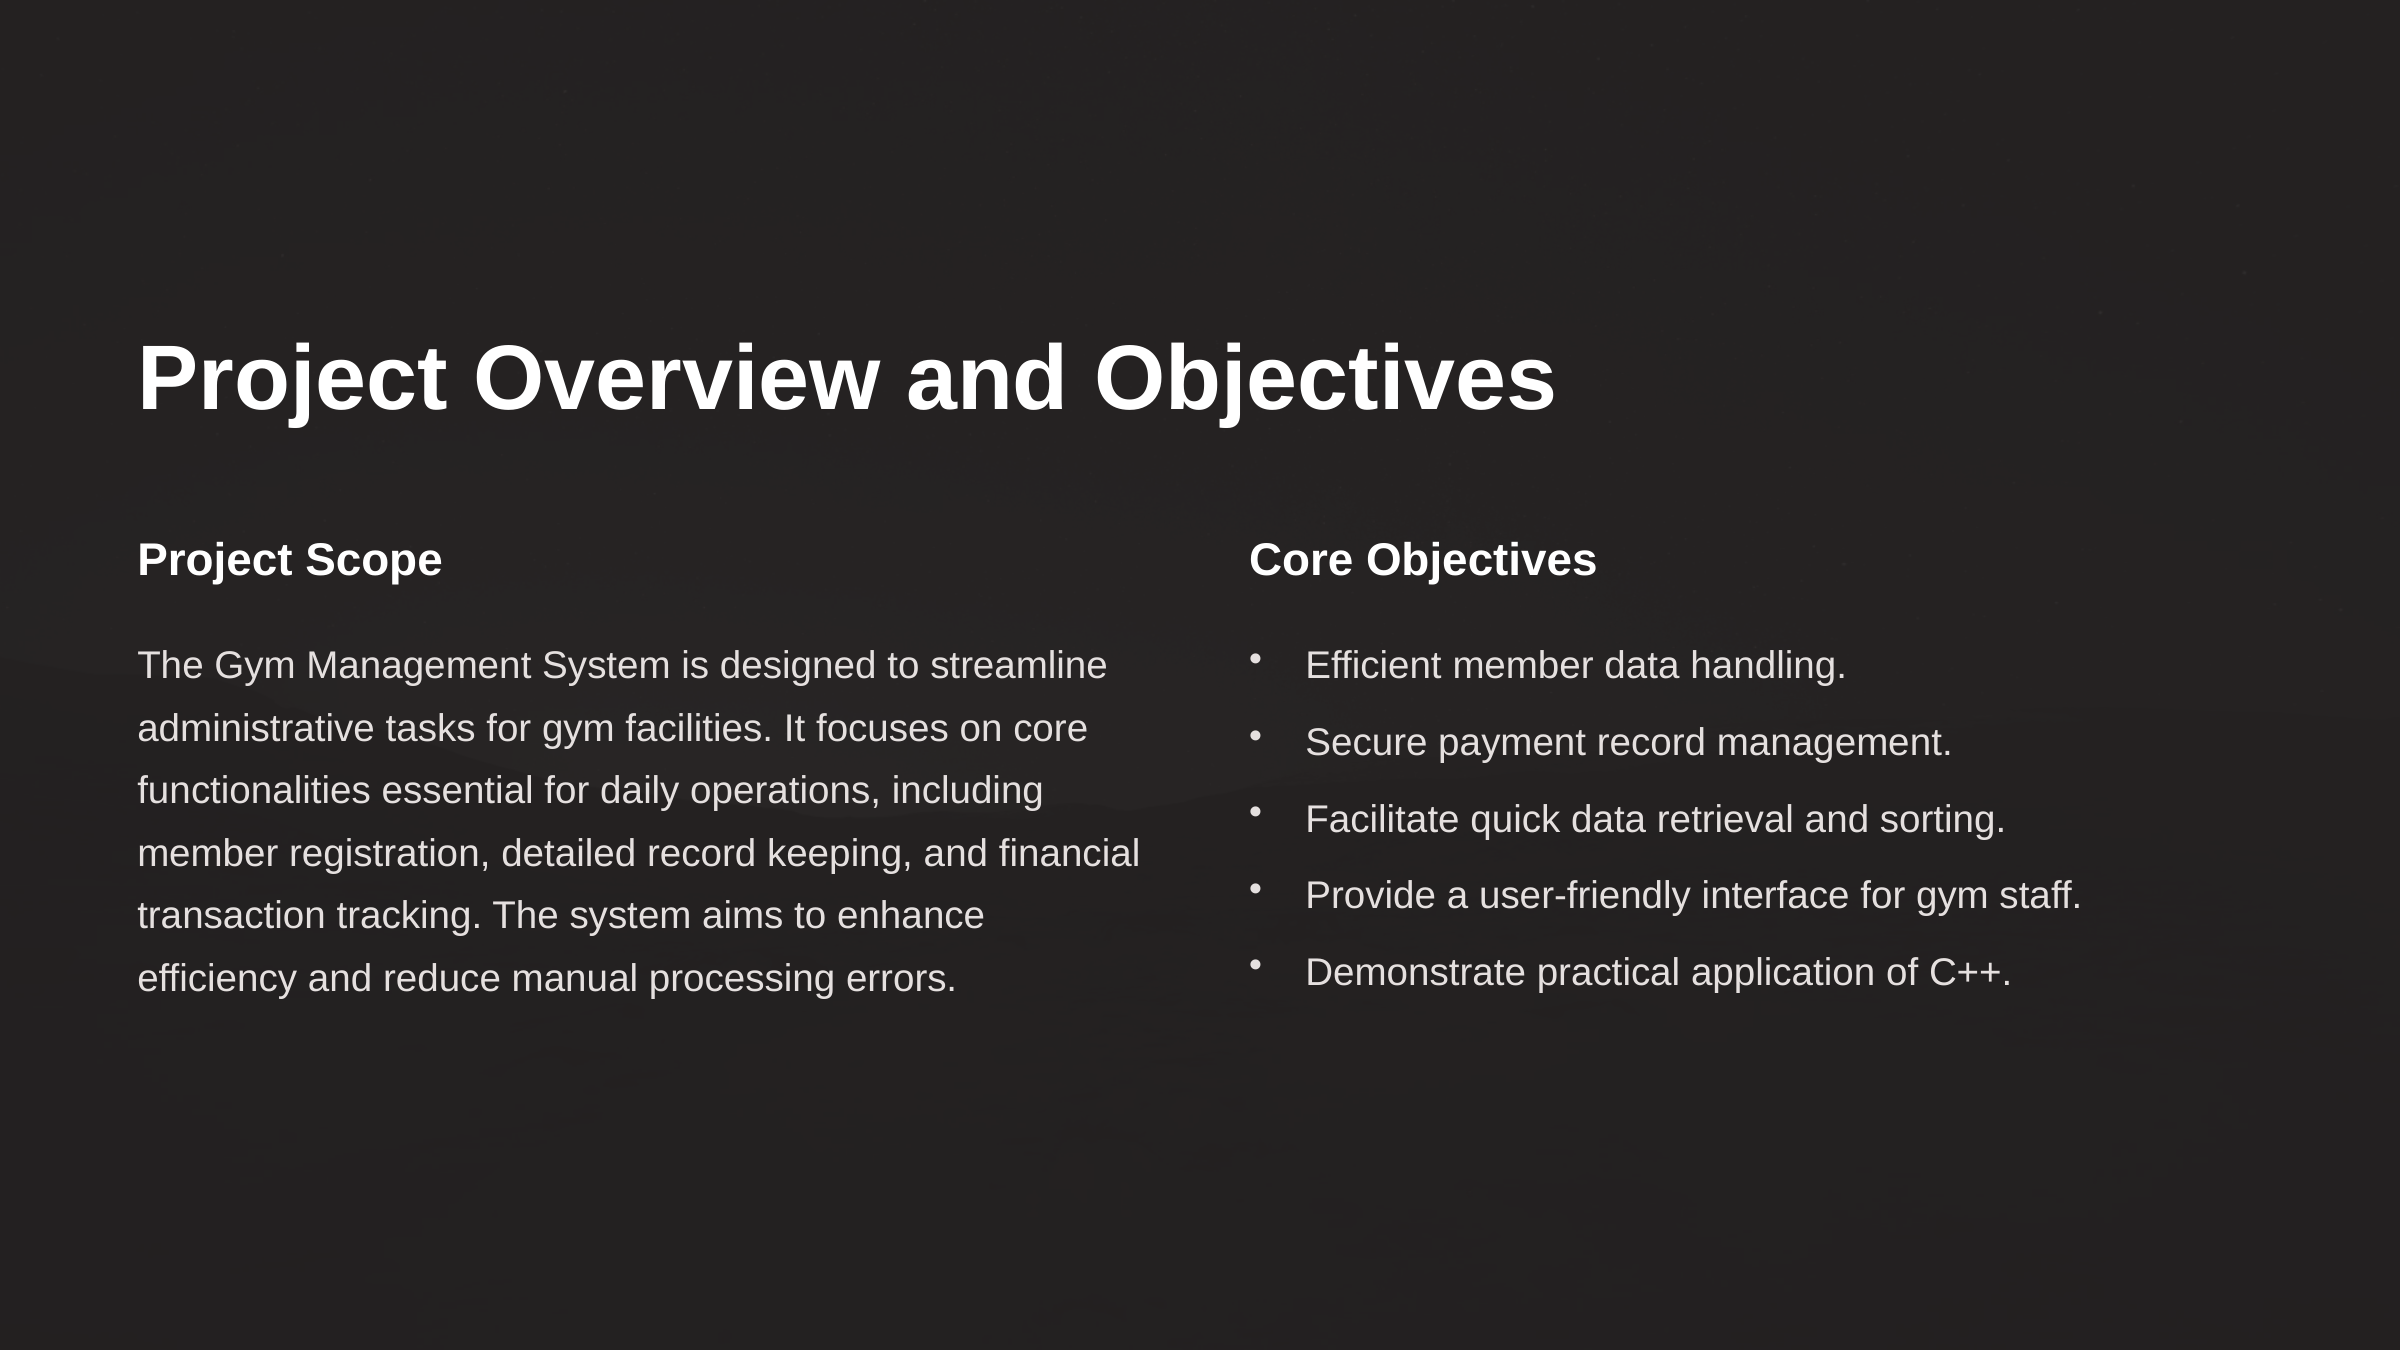

Project Overview and Objectives
Project Scope
Core Objectives
The Gym Management System is designed to streamline administrative tasks for gym facilities. It focuses on core functionalities essential for daily operations, including member registration, detailed record keeping, and financial transaction tracking. The system aims to enhance efficiency and reduce manual processing errors.
Efficient member data handling.
Secure payment record management.
Facilitate quick data retrieval and sorting.
Provide a user-friendly interface for gym staff.
Demonstrate practical application of C++.